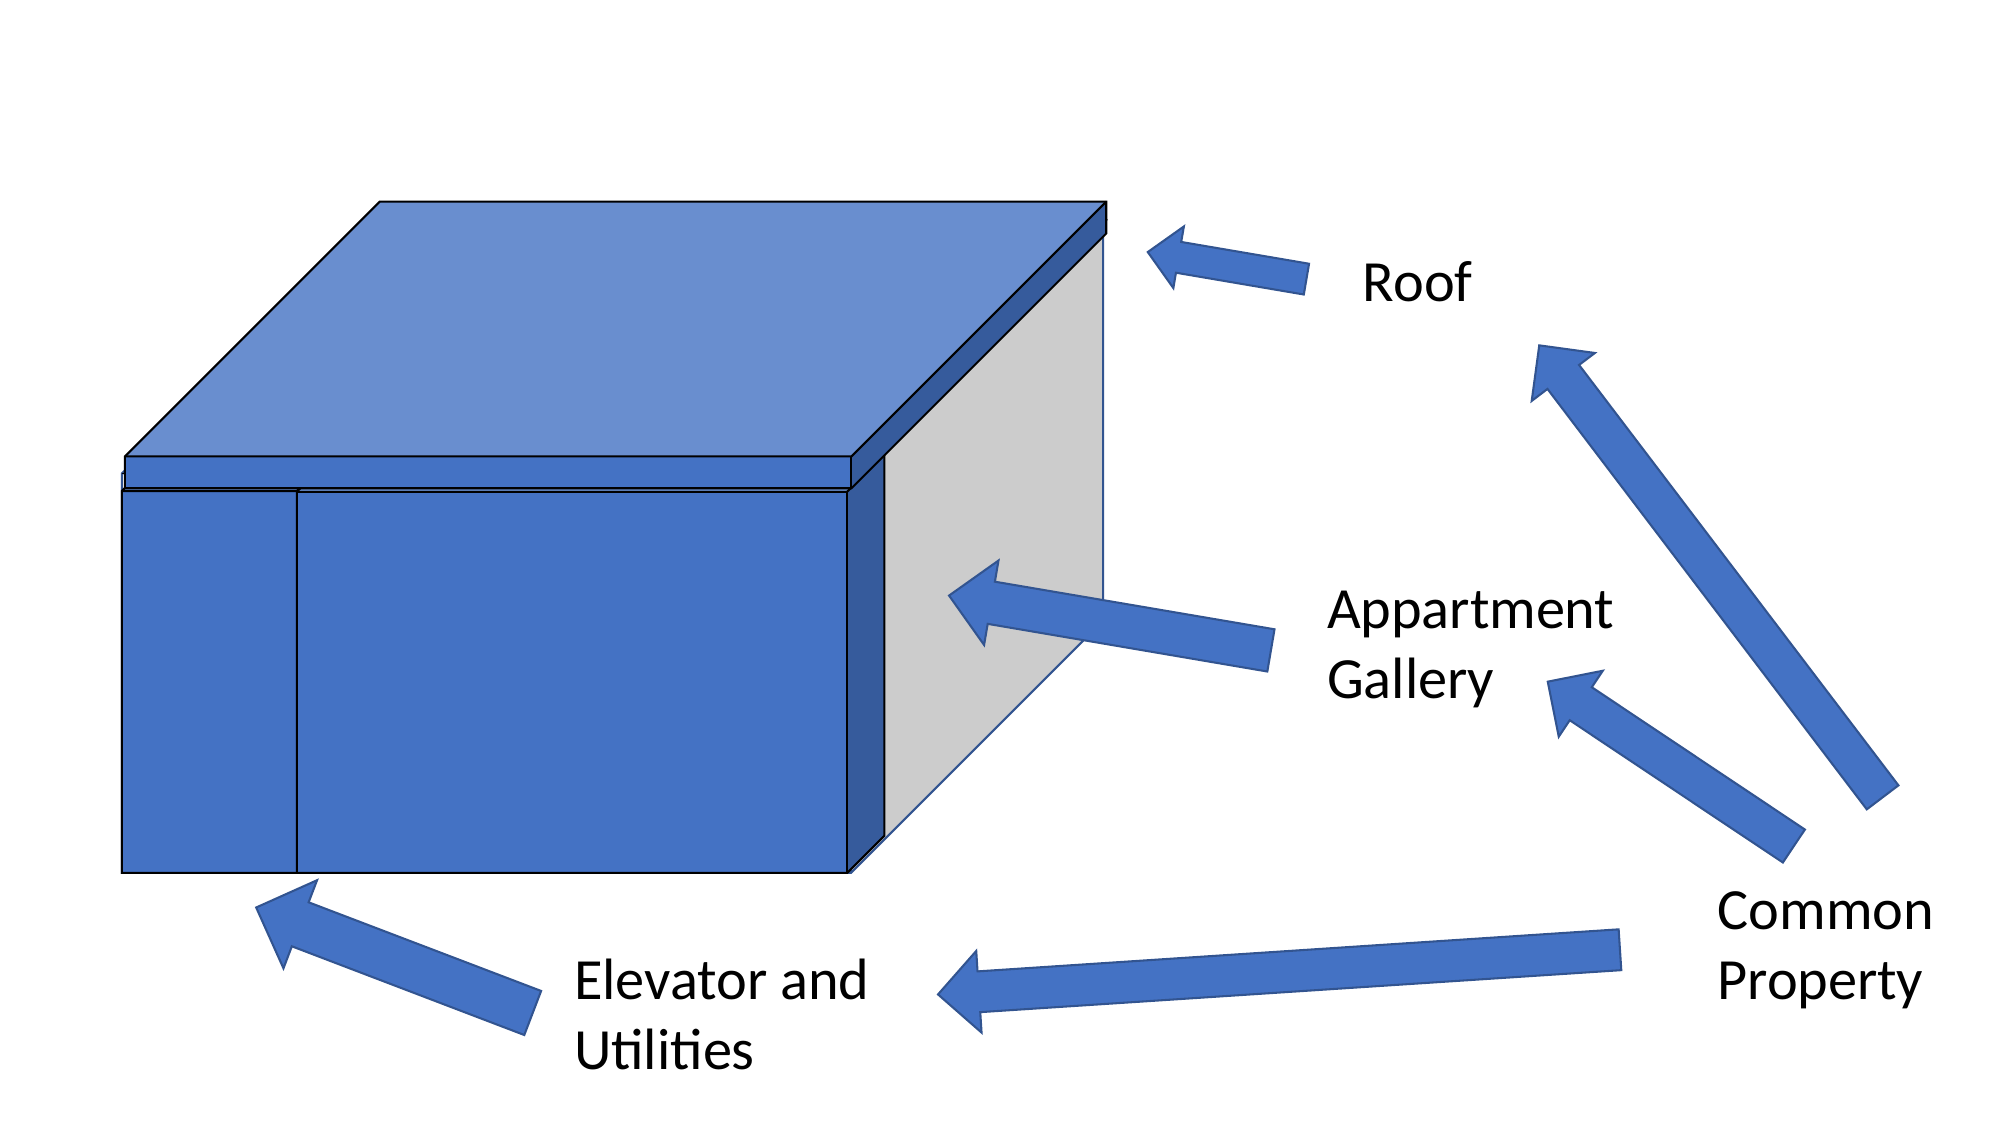

Roof

Appartment
Gallery

Common
Property

Elevator and Utilities